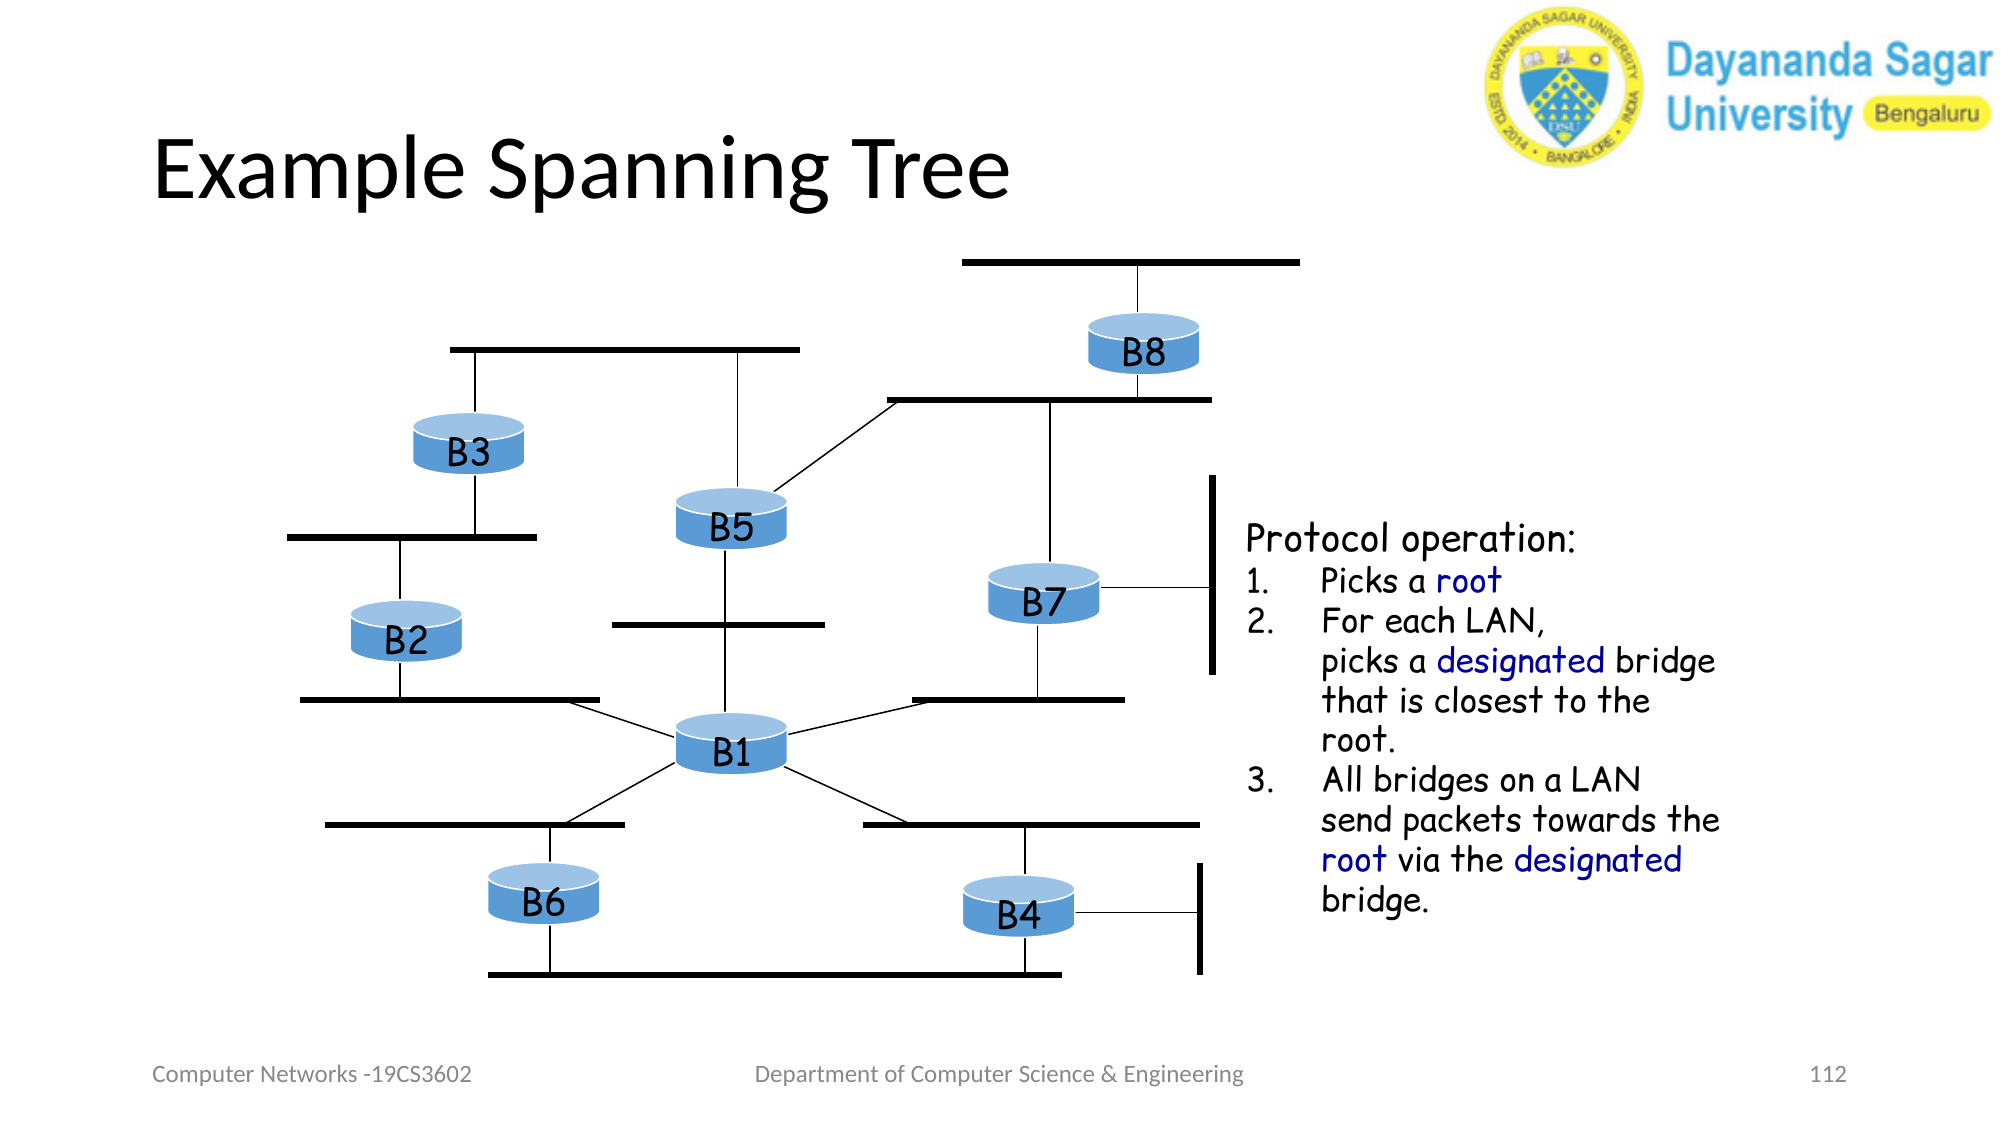

# Example Spanning Tree
B8
B3
B5
Protocol operation:
Picks a root
For each LAN,
picks a designated bridge
that is closest to the root.
All bridges on a LAN
send packets towards the
root via the designated
bridge.
B7
B2
B1
B6
B4
Computer Networks -19CS3602
Department of Computer Science & Engineering
112